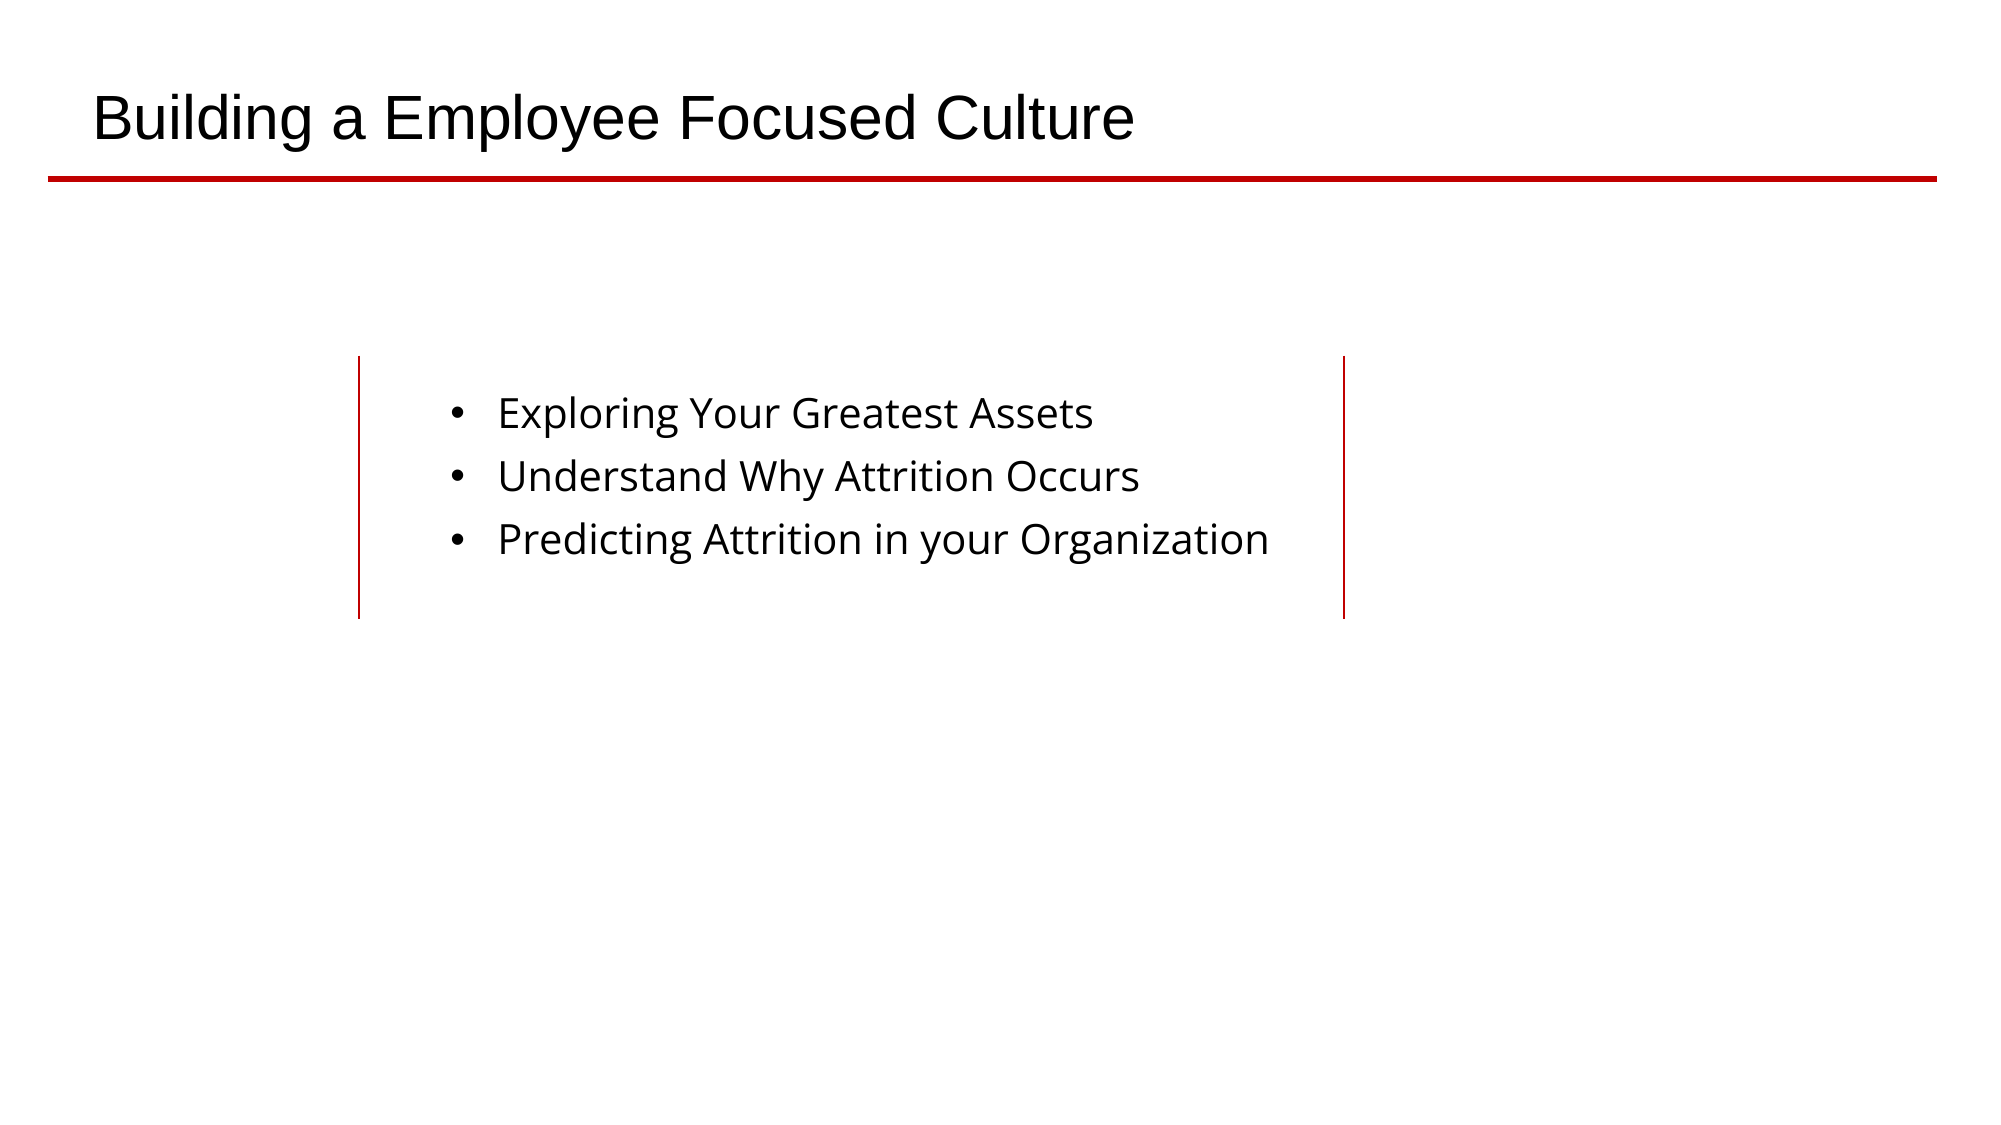

Building a Employee Focused Culture
Exploring Your Greatest Assets
Understand Why Attrition Occurs
Predicting Attrition in your Organization